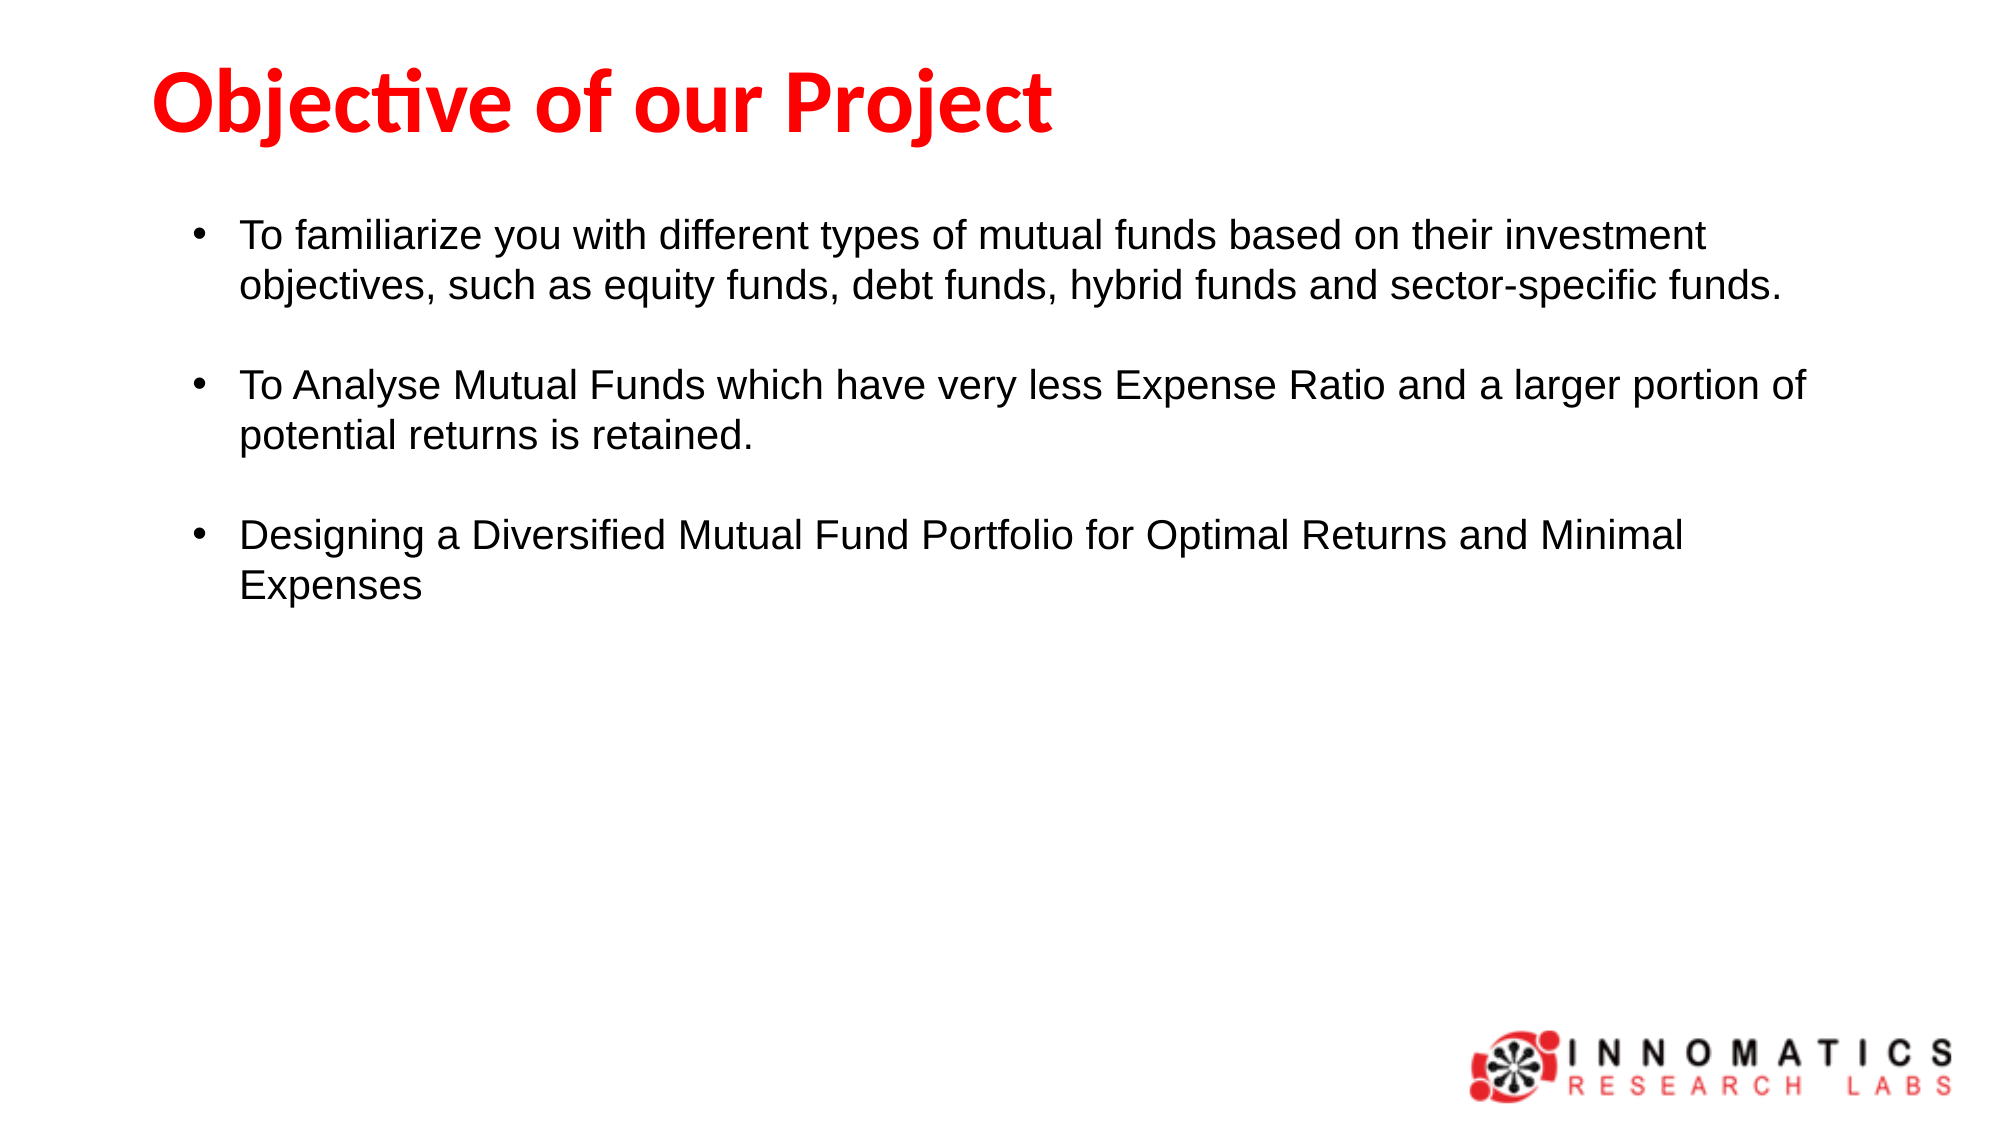

# Objective of our Project

To familiarize you with different types of mutual funds based on their investment objectives, such as equity funds, debt funds, hybrid funds and sector-specific funds.

To Analyse Mutual Funds which have very less Expense Ratio and a larger portion of potential returns is retained.

Designing a Diversified Mutual Fund Portfolio for Optimal Returns and Minimal Expenses